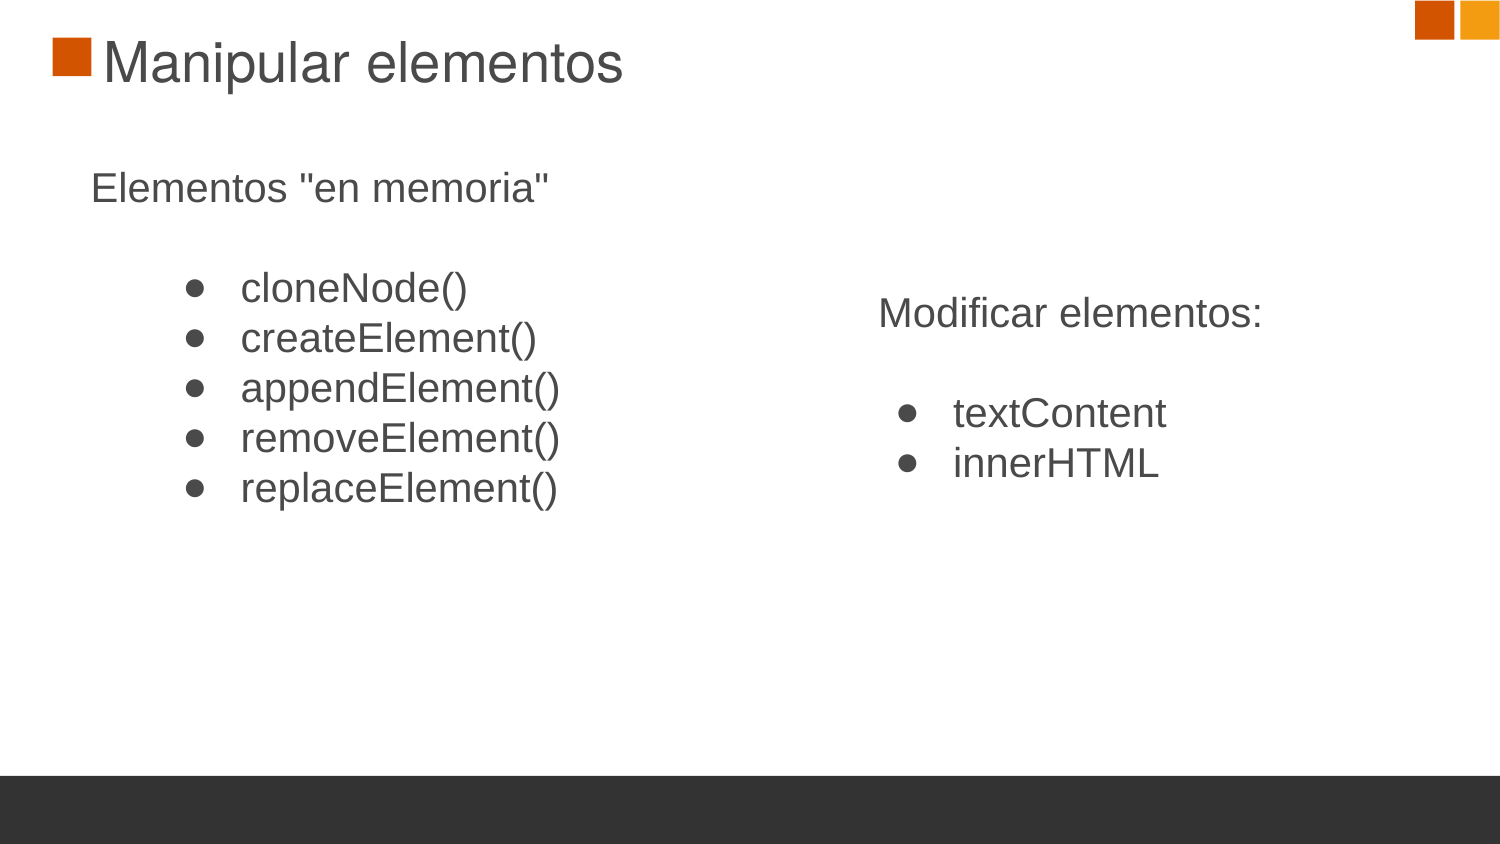

# Manipular elementos
Elementos "en memoria"

cloneNode()
createElement()
appendElement()
removeElement()
replaceElement()

Modificar elementos:

textContent
innerHTML